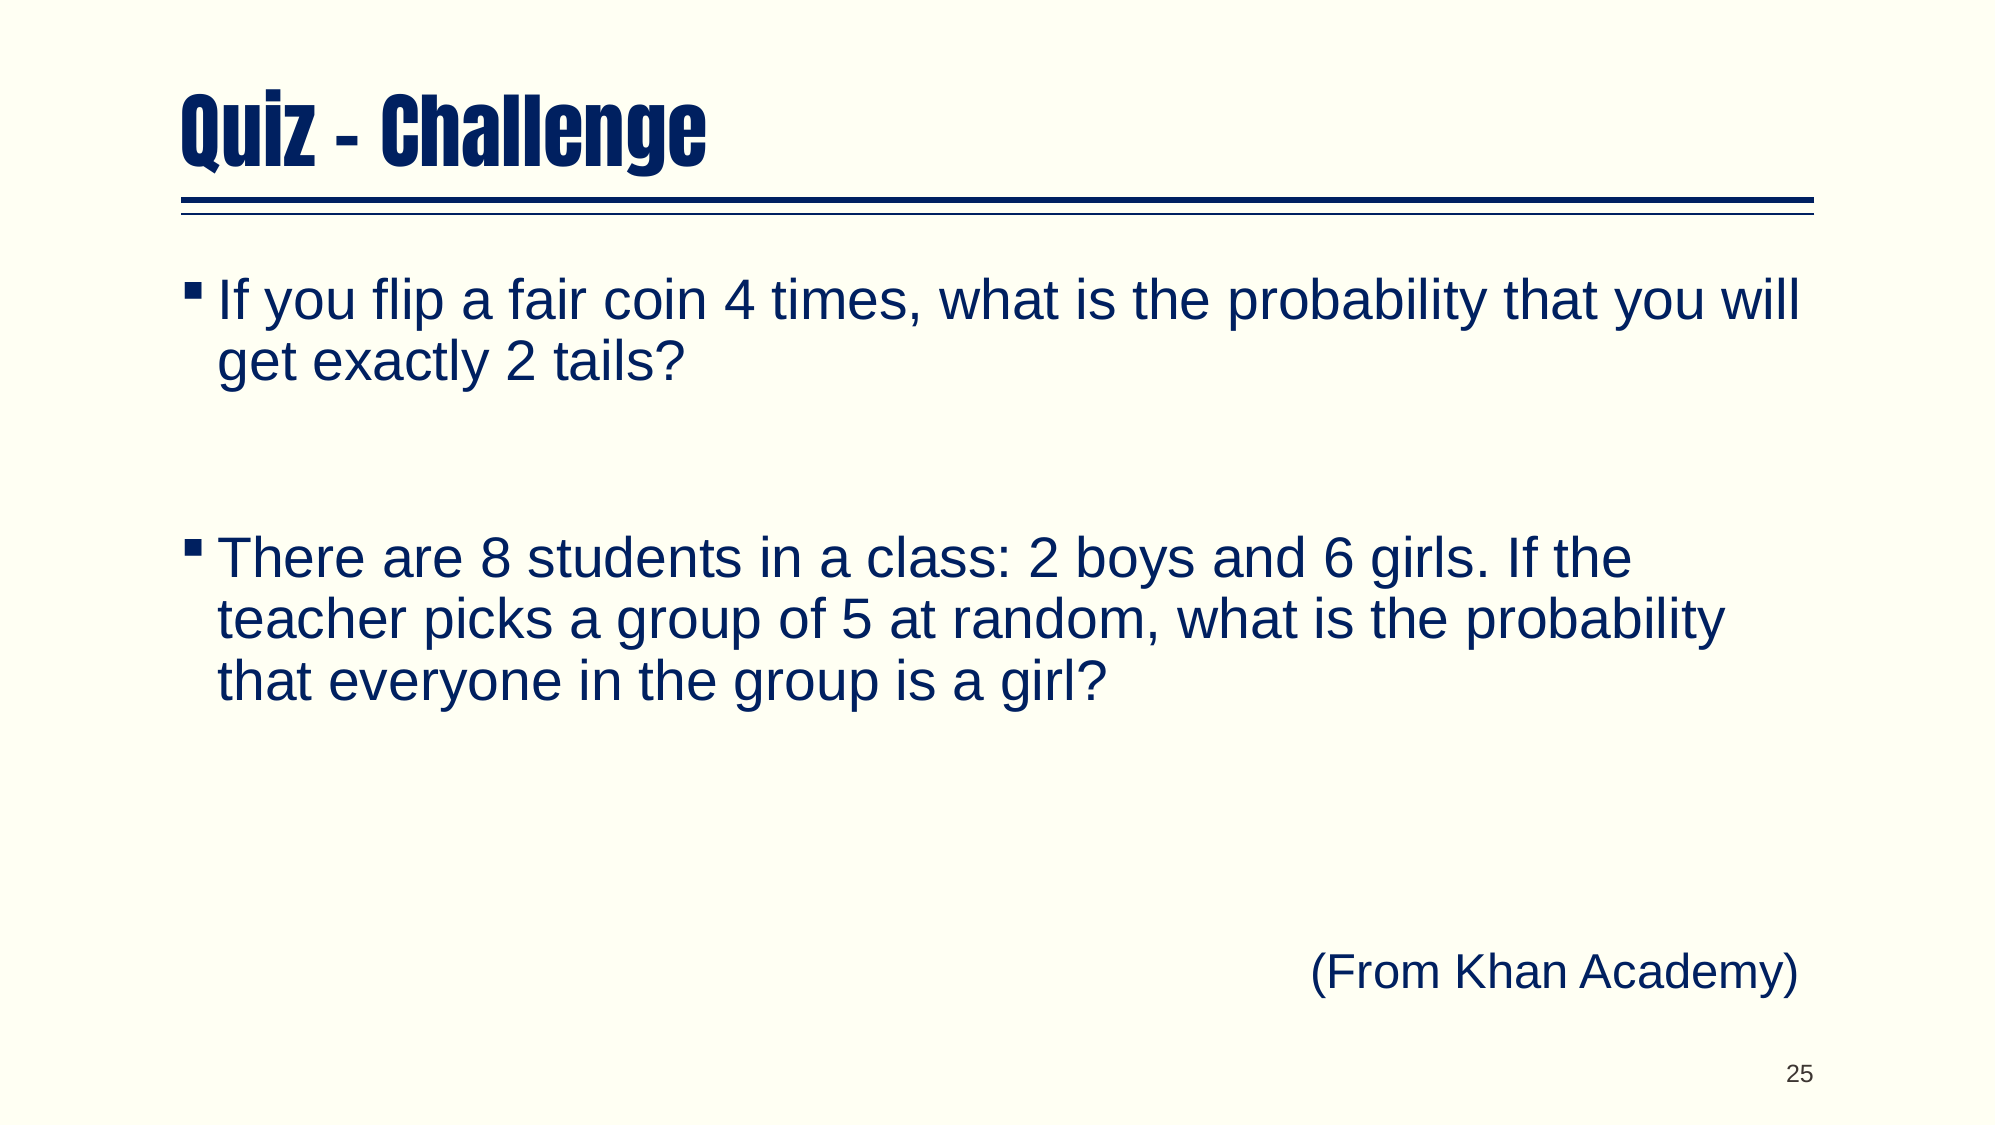

# Quiz – Challenge
If you flip a fair coin 4 times, what is the probability that you will get exactly 2 tails?

There are 8 students in a class: 2 boys and 6 girls. If the teacher picks a group of 5 at random, what is the probability that everyone in the group is a girl?

(From Khan Academy)
25